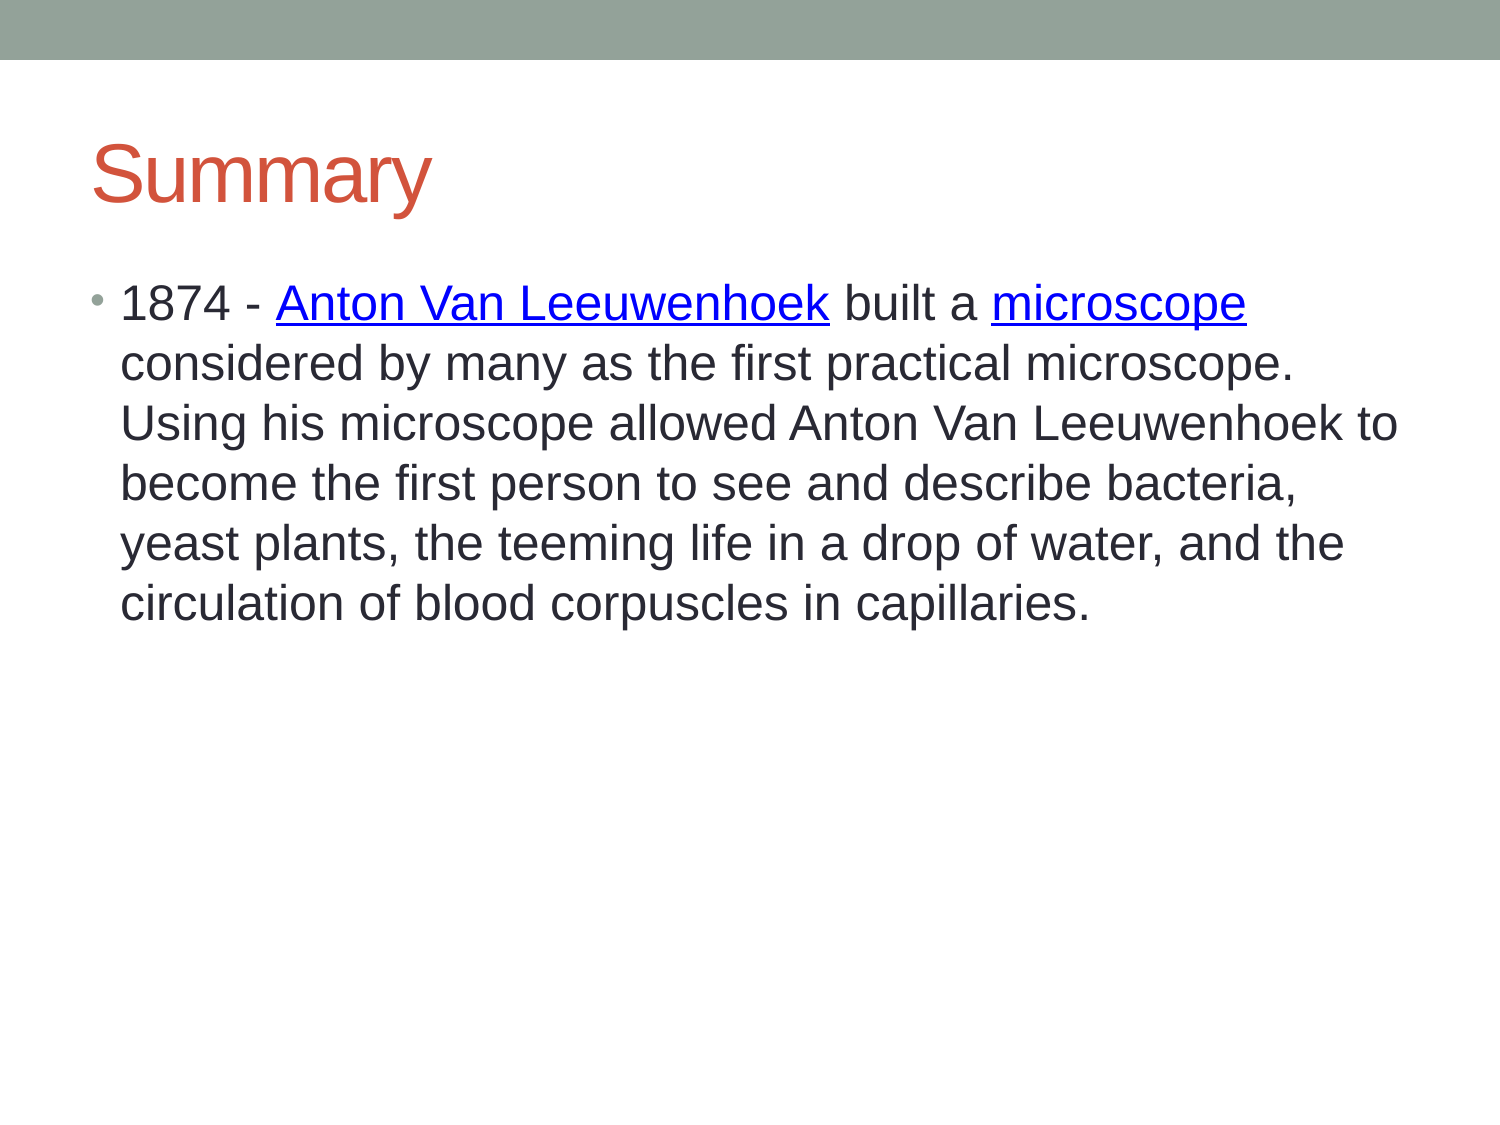

# Summary
1874 - Anton Van Leeuwenhoek built a microscope considered by many as the first practical microscope. Using his microscope allowed Anton Van Leeuwenhoek to become the first person to see and describe bacteria, yeast plants, the teeming life in a drop of water, and the circulation of blood corpuscles in capillaries.